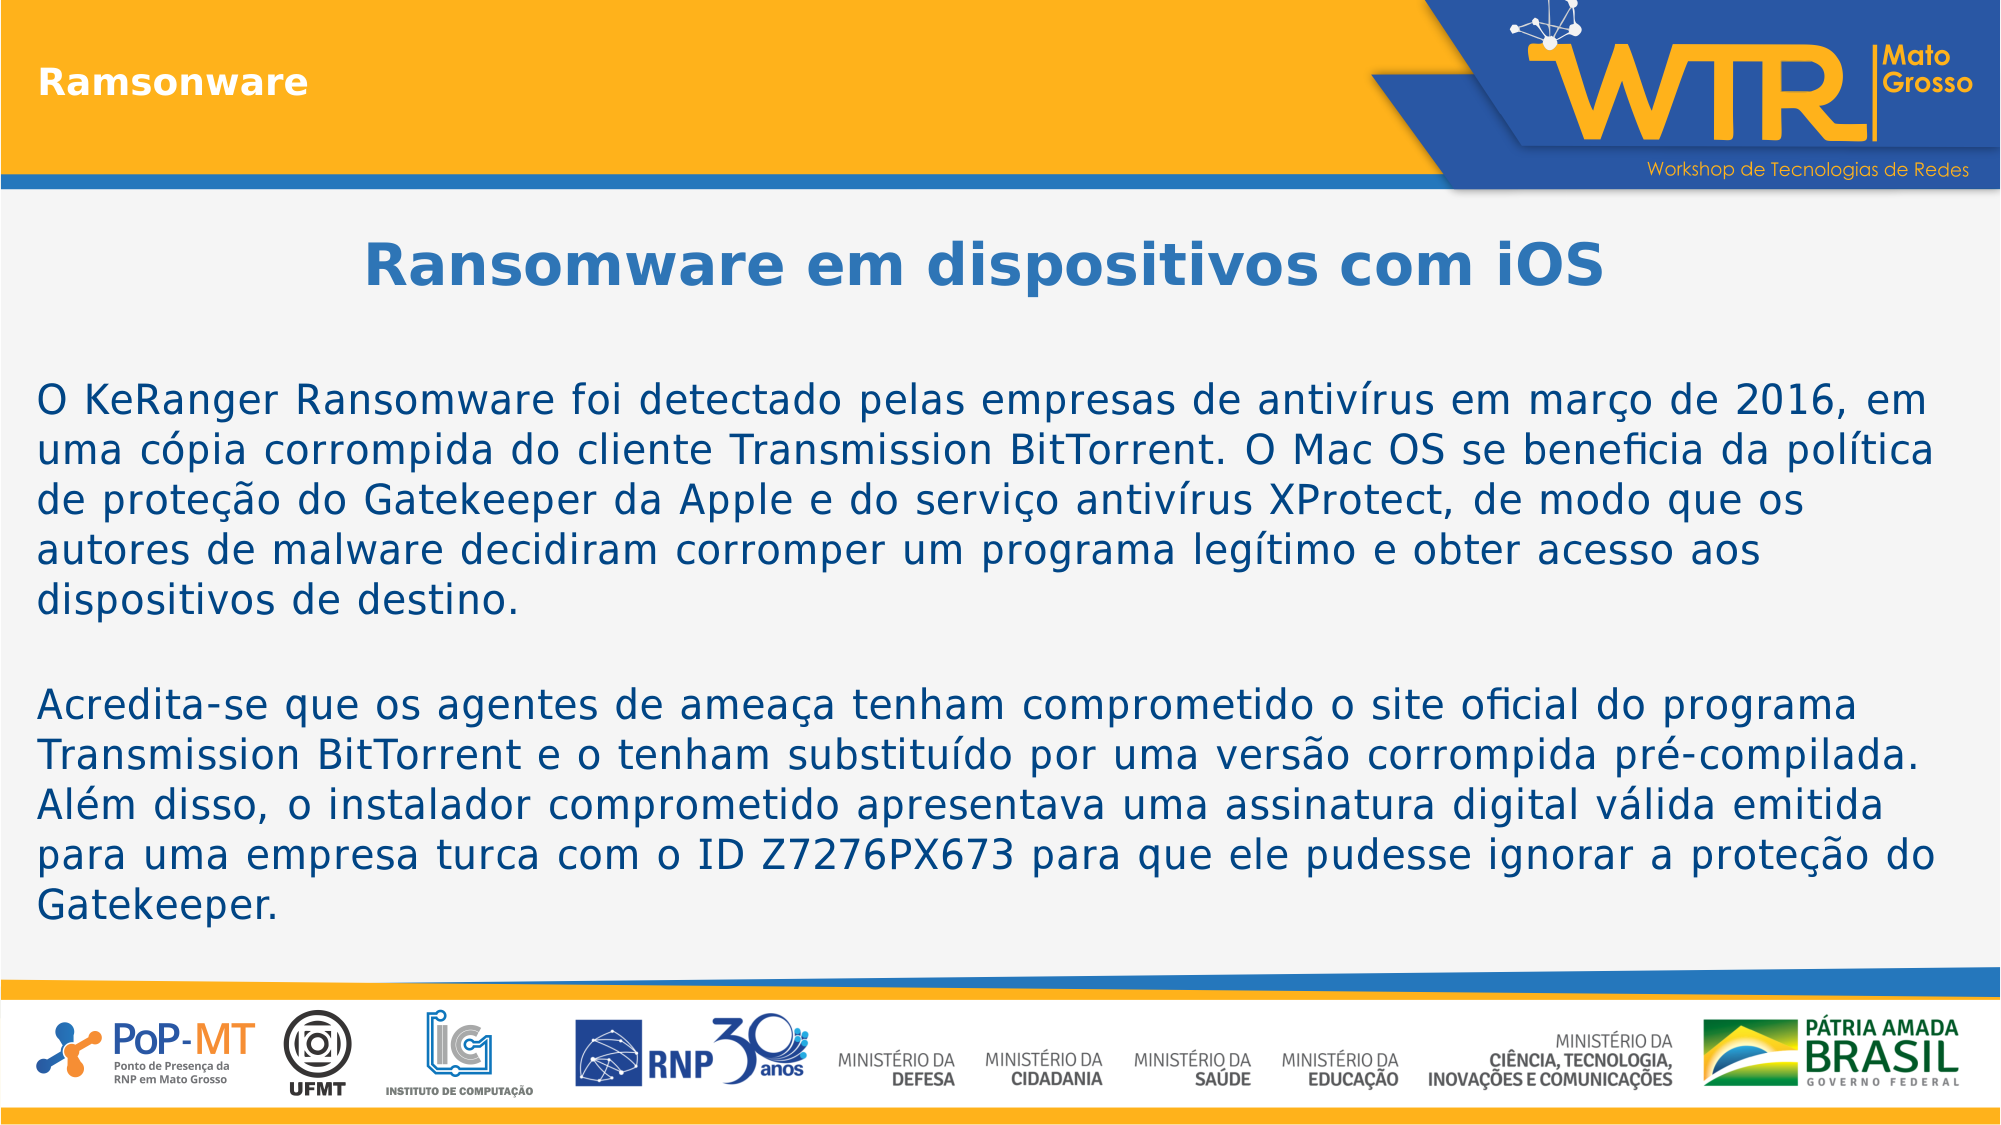

Ramsonware
Ransomware em dispositivos com iOS

O KeRanger Ransomware foi detectado pelas empresas de antivírus em março de 2016, em uma cópia corrompida do cliente Transmission BitTorrent. O Mac OS se beneficia da política de proteção do Gatekeeper da Apple e do serviço antivírus XProtect, de modo que os autores de malware decidiram corromper um programa legítimo e obter acesso aos dispositivos de destino.

Acredita-se que os agentes de ameaça tenham comprometido o site oficial do programa Transmission BitTorrent e o tenham substituído por uma versão corrompida pré-compilada. Além disso, o instalador comprometido apresentava uma assinatura digital válida emitida para uma empresa turca com o ID Z7276PX673 para que ele pudesse ignorar a proteção do Gatekeeper.